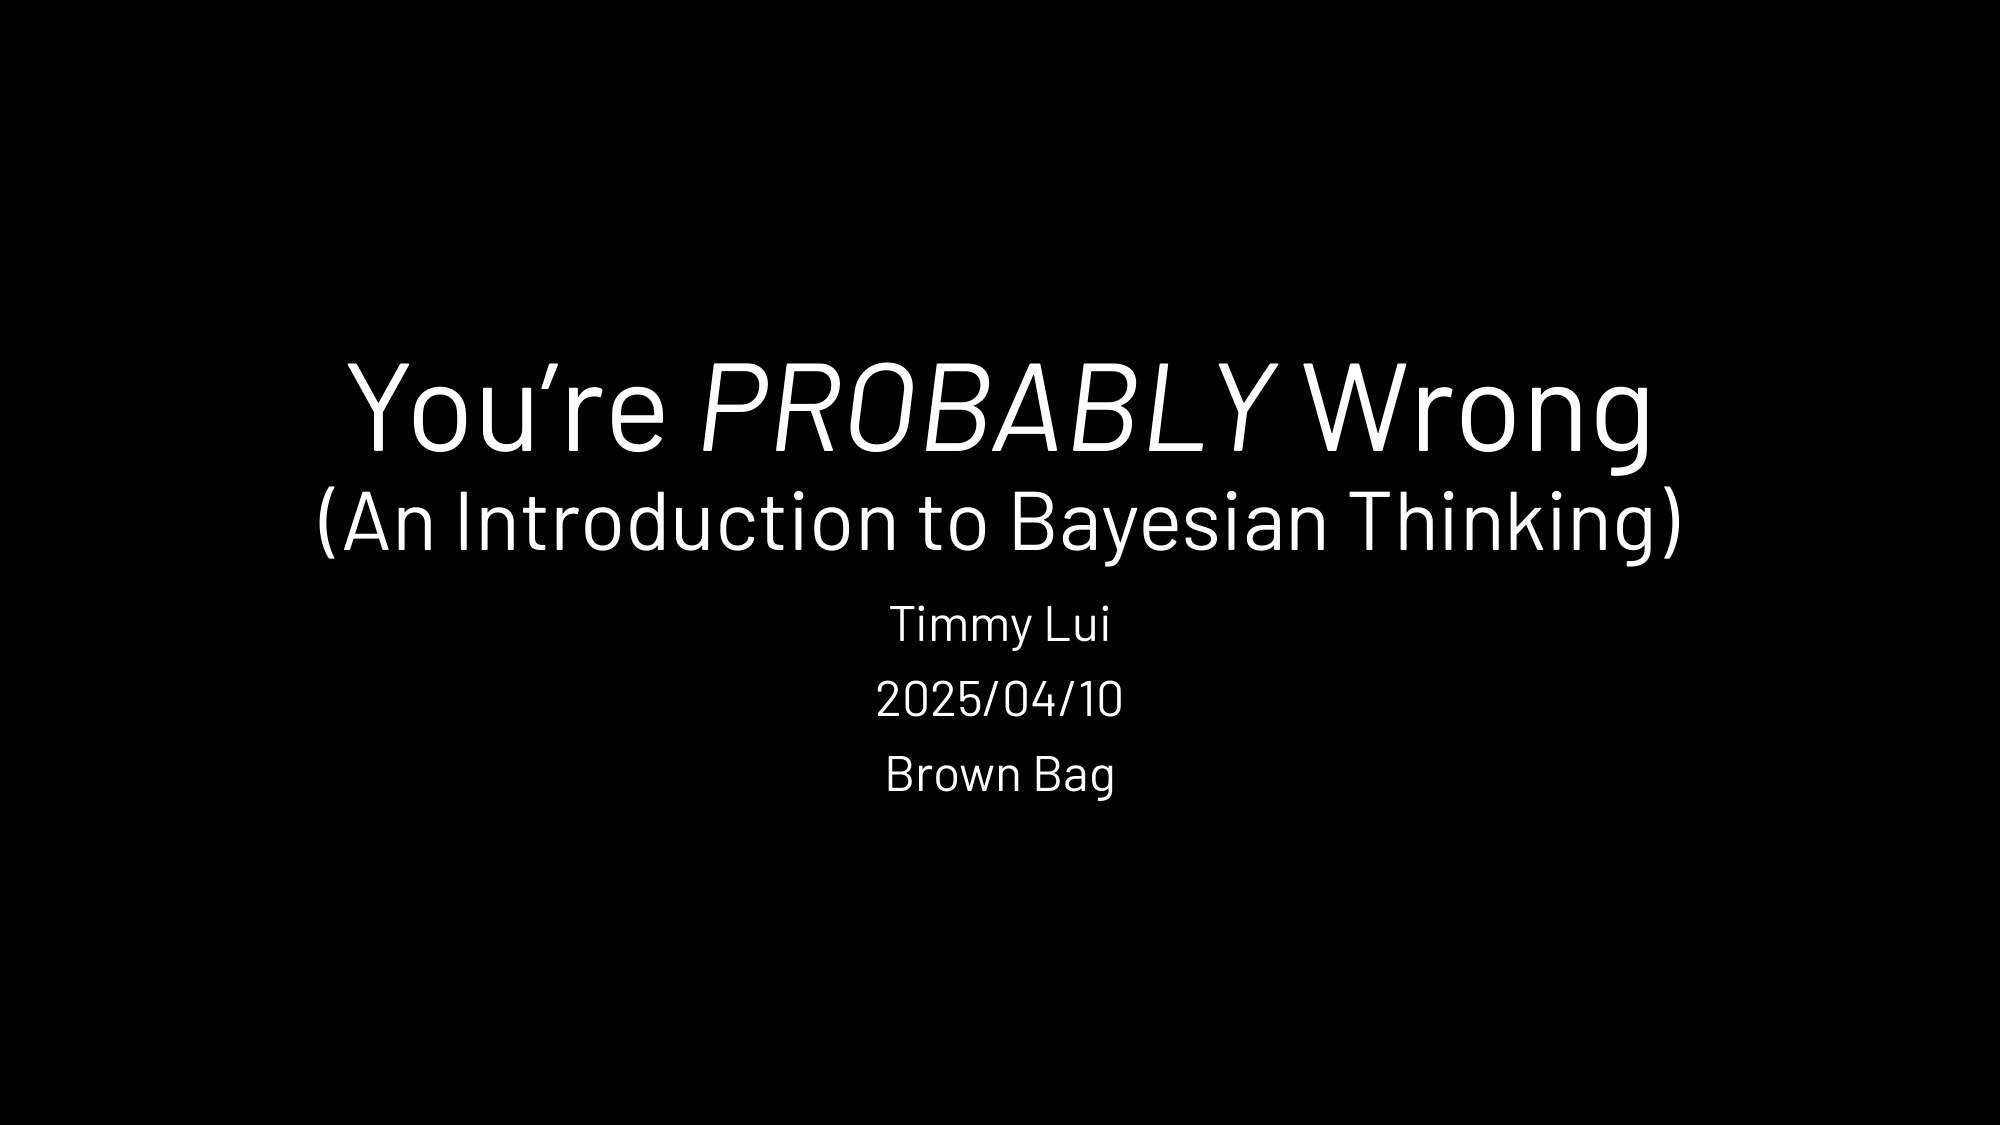

# You’re PROBABLY Wrong (An Introduction to Bayesian Thinking)
Timmy Lui
2025/04/10
Brown Bag